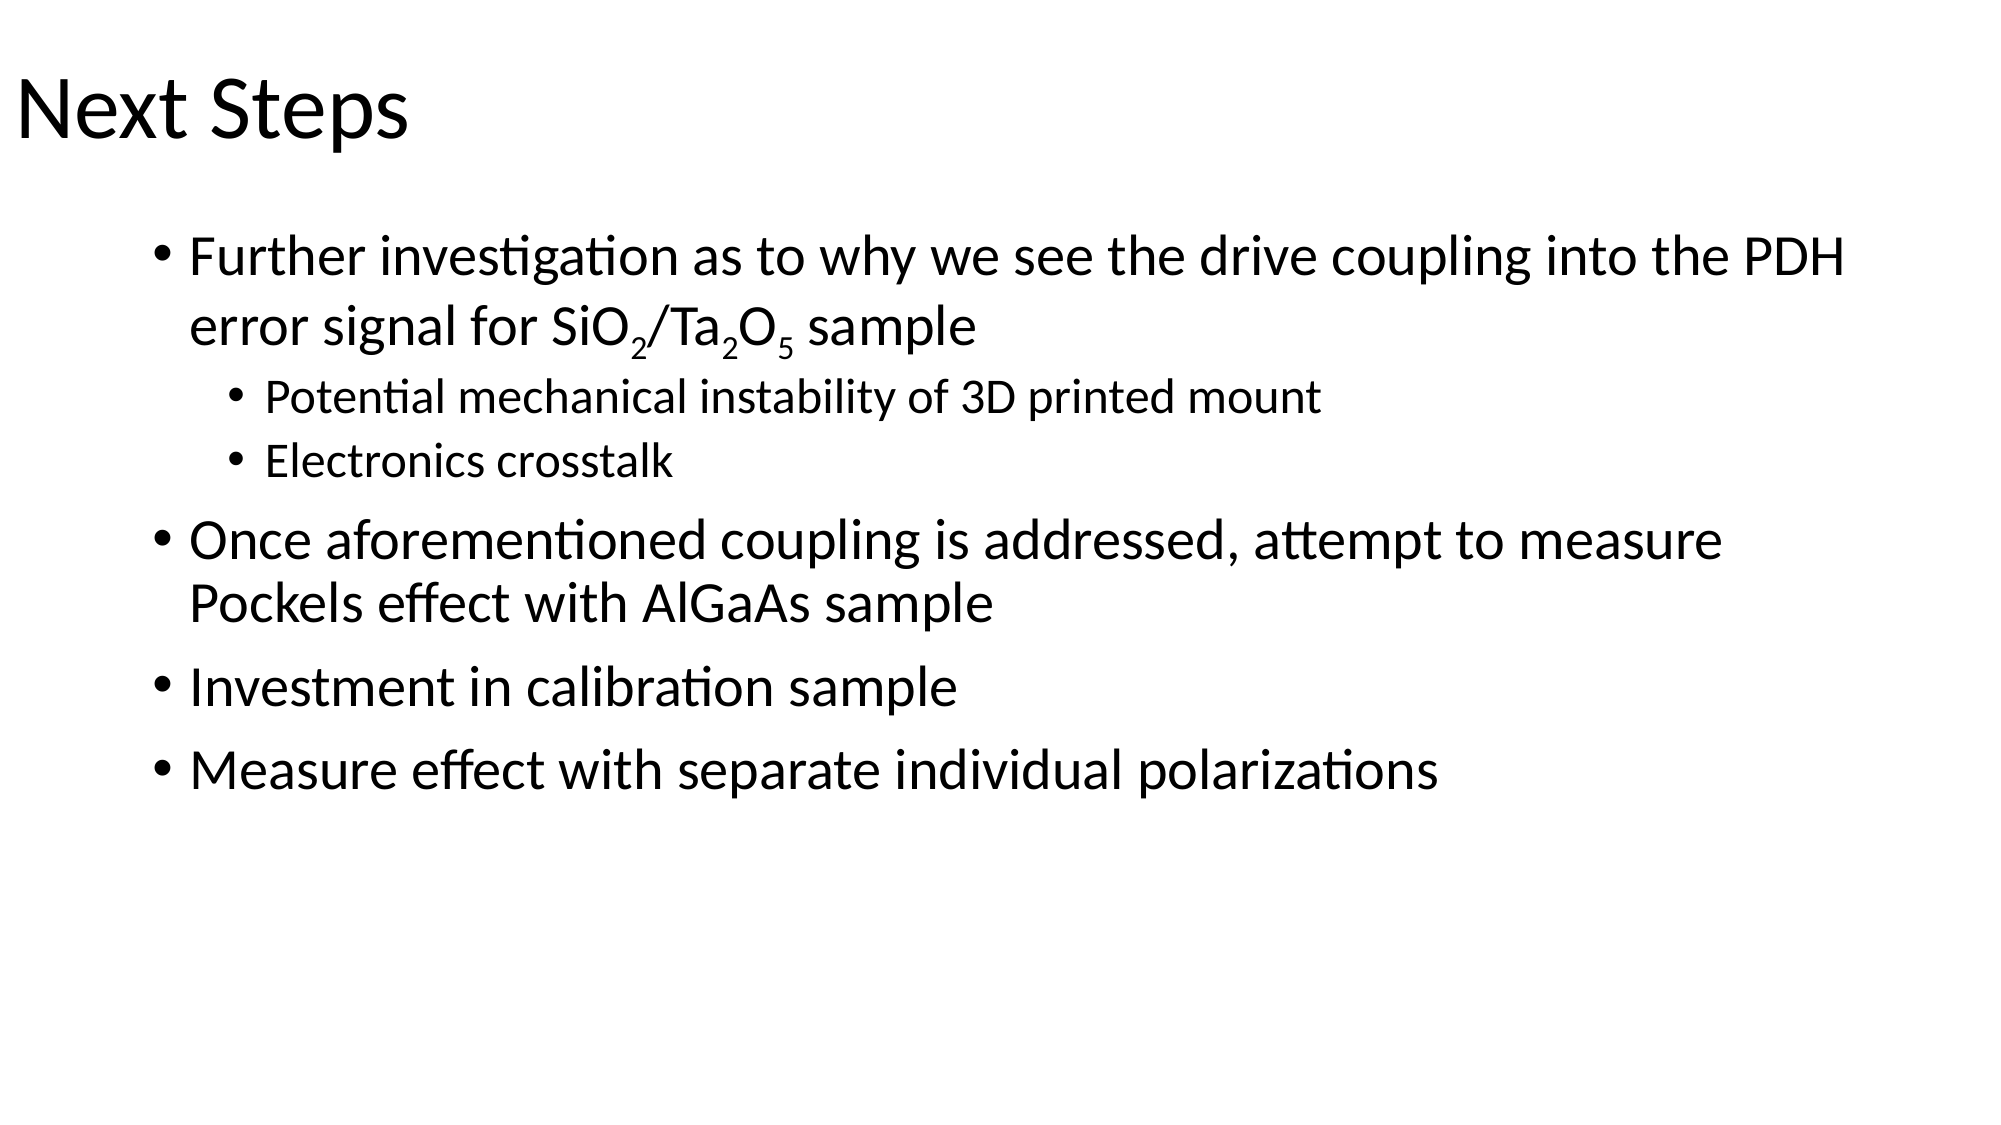

# Next Steps
Further investigation as to why we see the drive coupling into the PDH error signal for SiO2/Ta2O5 sample
Potential mechanical instability of 3D printed mount
Electronics crosstalk
Once aforementioned coupling is addressed, attempt to measure Pockels effect with AlGaAs sample
Investment in calibration sample
Measure effect with separate individual polarizations